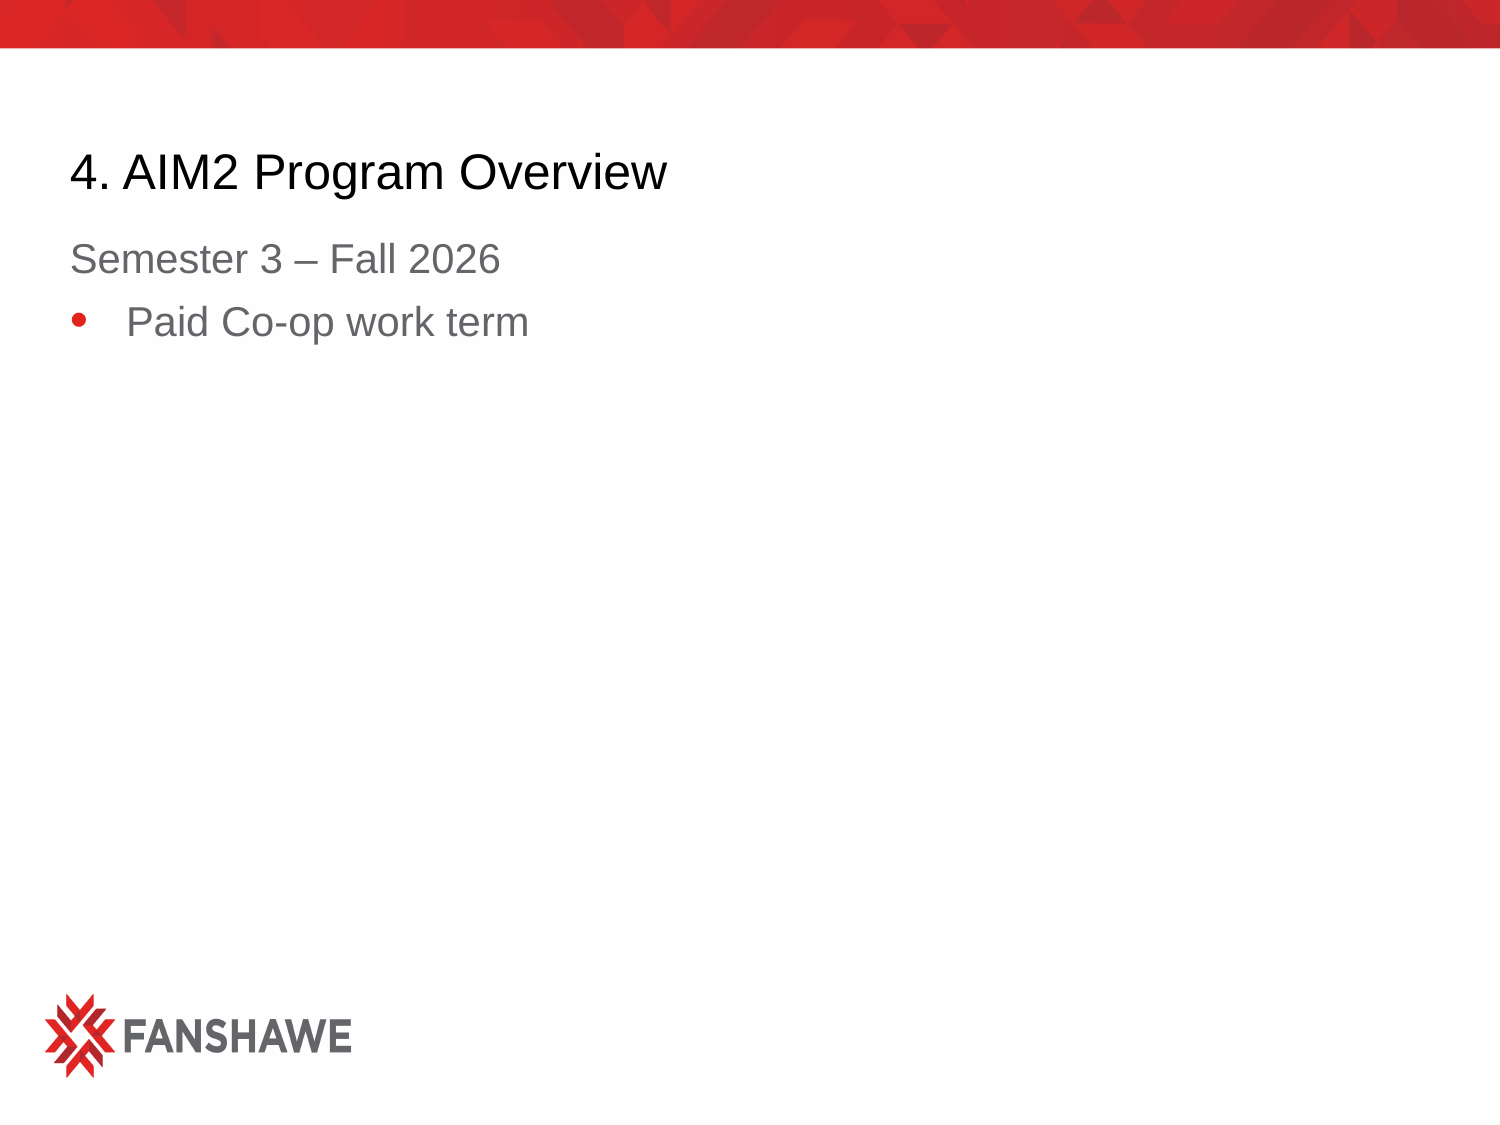

# 4. AIM2 Program Overview
Semester 3 – Fall 2026
Paid Co-op work term